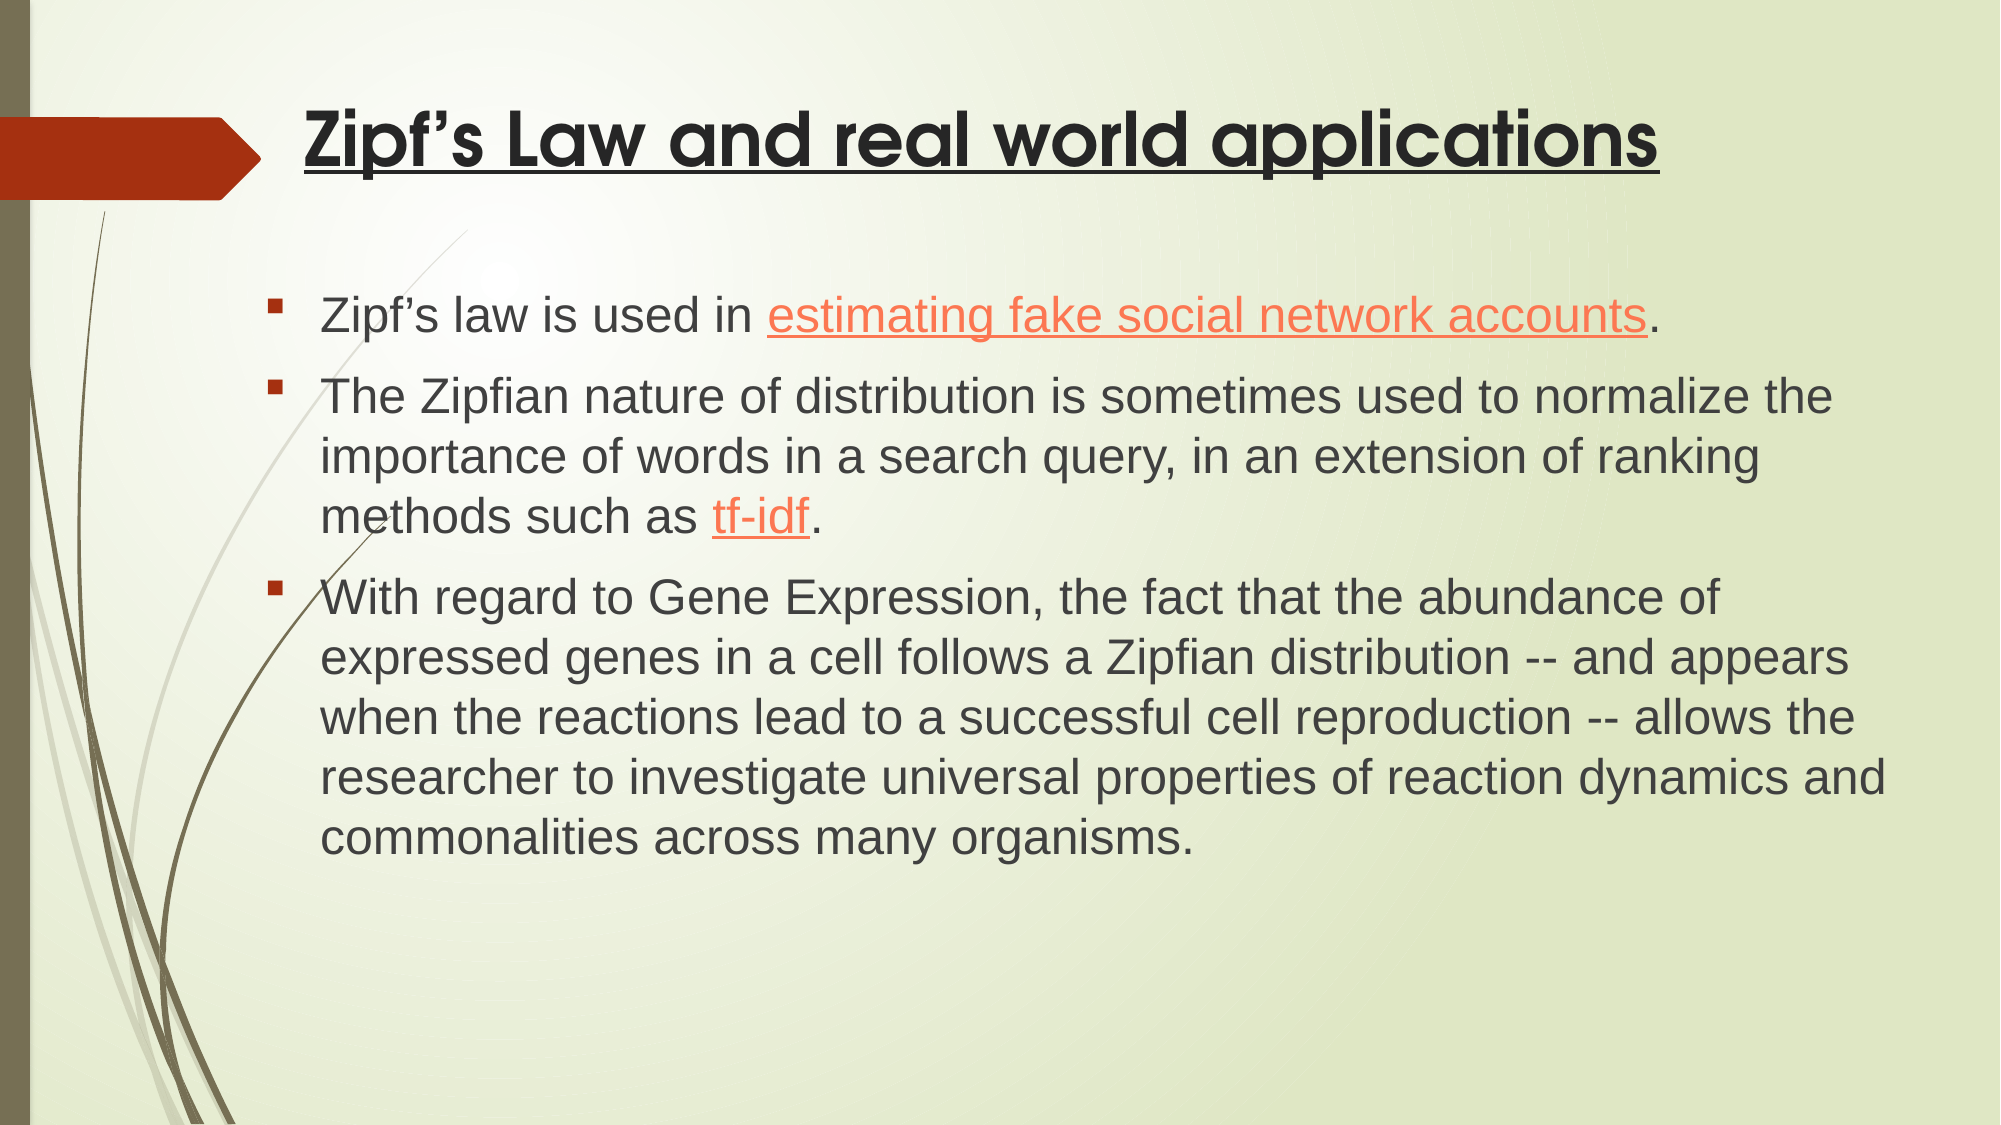

# Zipf’s Law and real world applications
Zipf’s law is used in estimating fake social network accounts.
The Zipfian nature of distribution is sometimes used to normalize the importance of words in a search query, in an extension of ranking methods such as tf-idf.
With regard to Gene Expression, the fact that the abundance of expressed genes in a cell follows a Zipfian distribution -- and appears when the reactions lead to a successful cell reproduction -- allows the researcher to investigate universal properties of reaction dynamics and commonalities across many organisms.